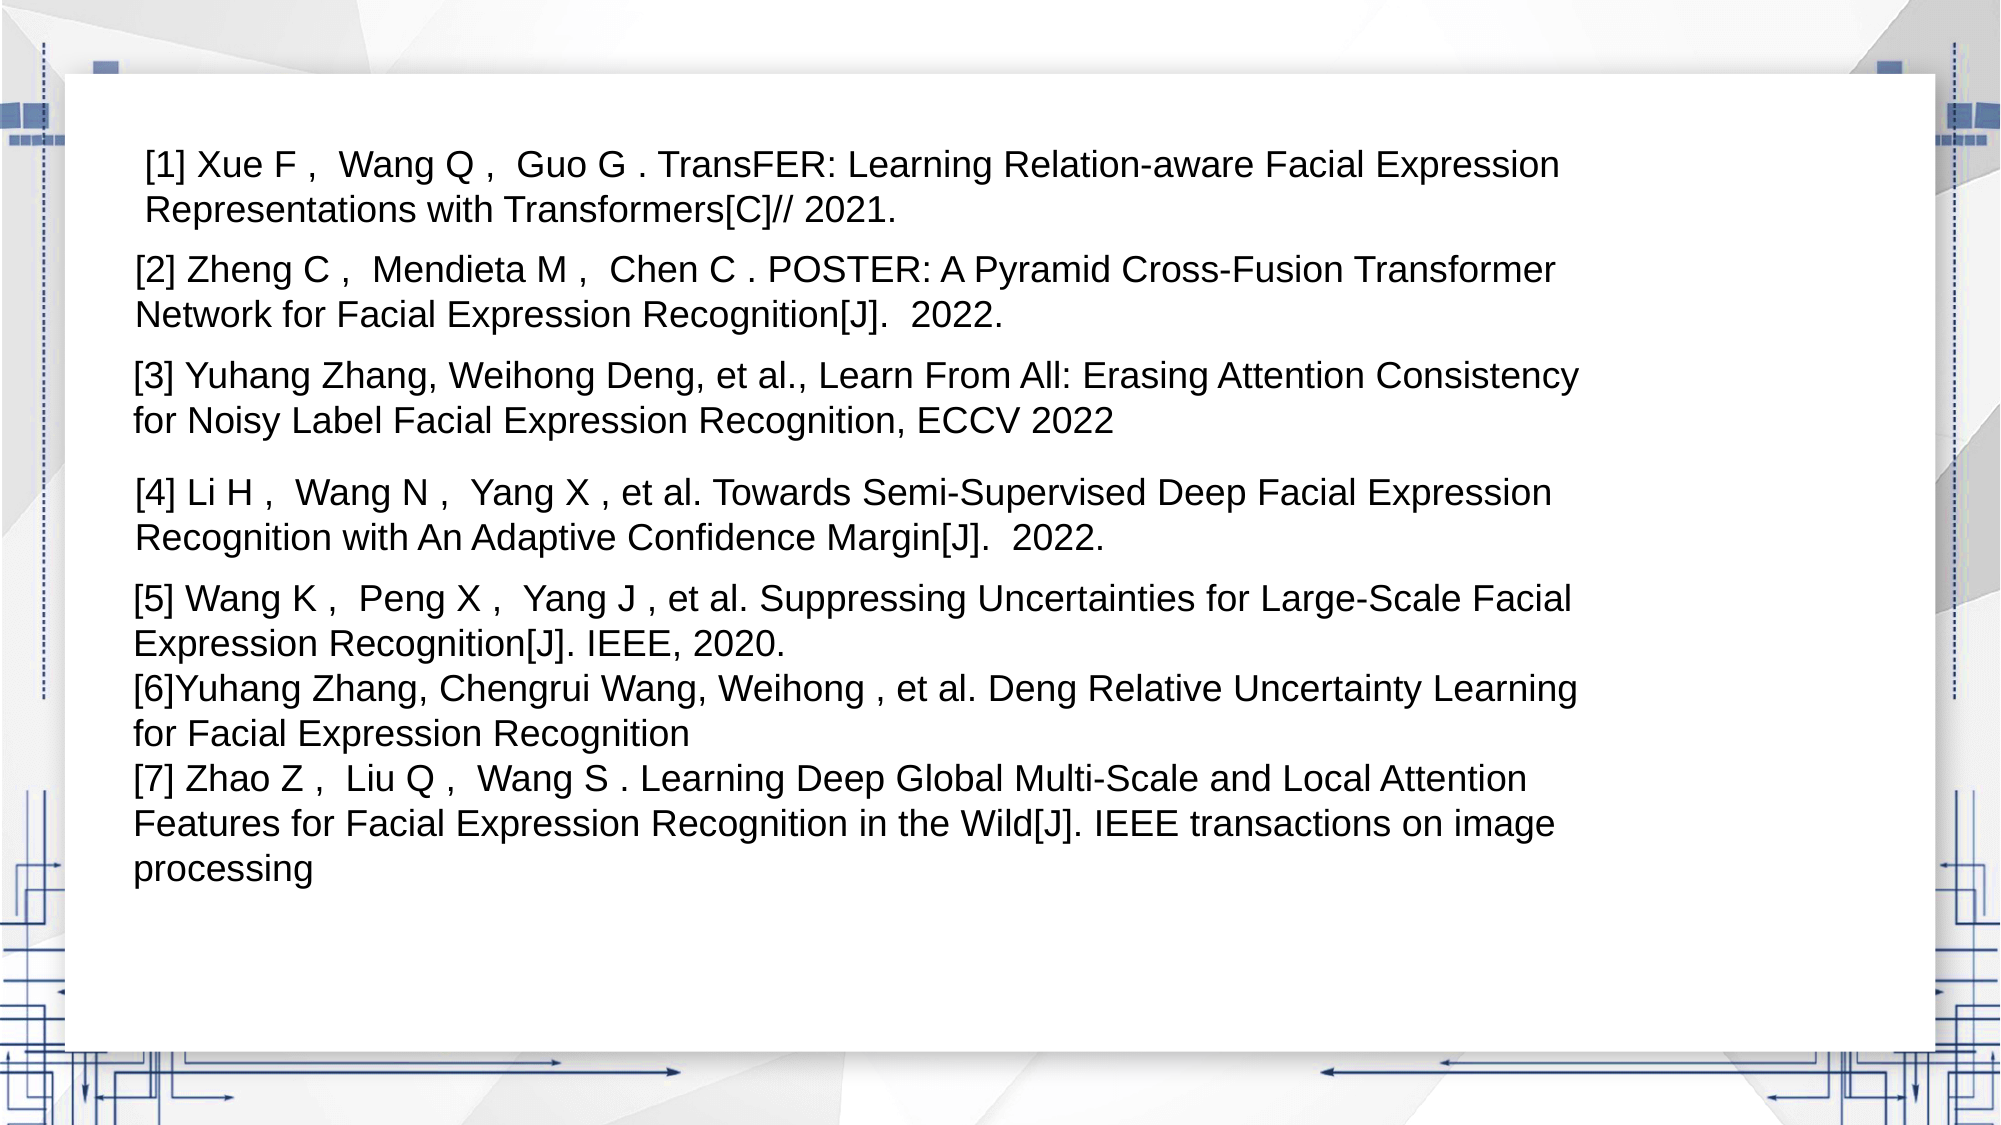

[1] Xue F ,  Wang Q ,  Guo G . TransFER: Learning Relation-aware Facial Expression Representations with Transformers[C]// 2021.
[2] Zheng C ,  Mendieta M ,  Chen C . POSTER: A Pyramid Cross-Fusion Transformer Network for Facial Expression Recognition[J].  2022.
[3] Yuhang Zhang, Weihong Deng, et al., Learn From All: Erasing Attention Consistency for Noisy Label Facial Expression Recognition, ECCV 2022
[4] Li H ,  Wang N ,  Yang X , et al. Towards Semi-Supervised Deep Facial Expression Recognition with An Adaptive Confidence Margin[J].  2022.
[5] Wang K ,  Peng X ,  Yang J , et al. Suppressing Uncertainties for Large-Scale Facial Expression Recognition[J]. IEEE, 2020.
[6]Yuhang Zhang, Chengrui Wang, Weihong , et al. Deng Relative Uncertainty Learning for Facial Expression Recognition
[7] Zhao Z ,  Liu Q ,  Wang S . Learning Deep Global Multi-Scale and Local Attention Features for Facial Expression Recognition in the Wild[J]. IEEE transactions on image processing